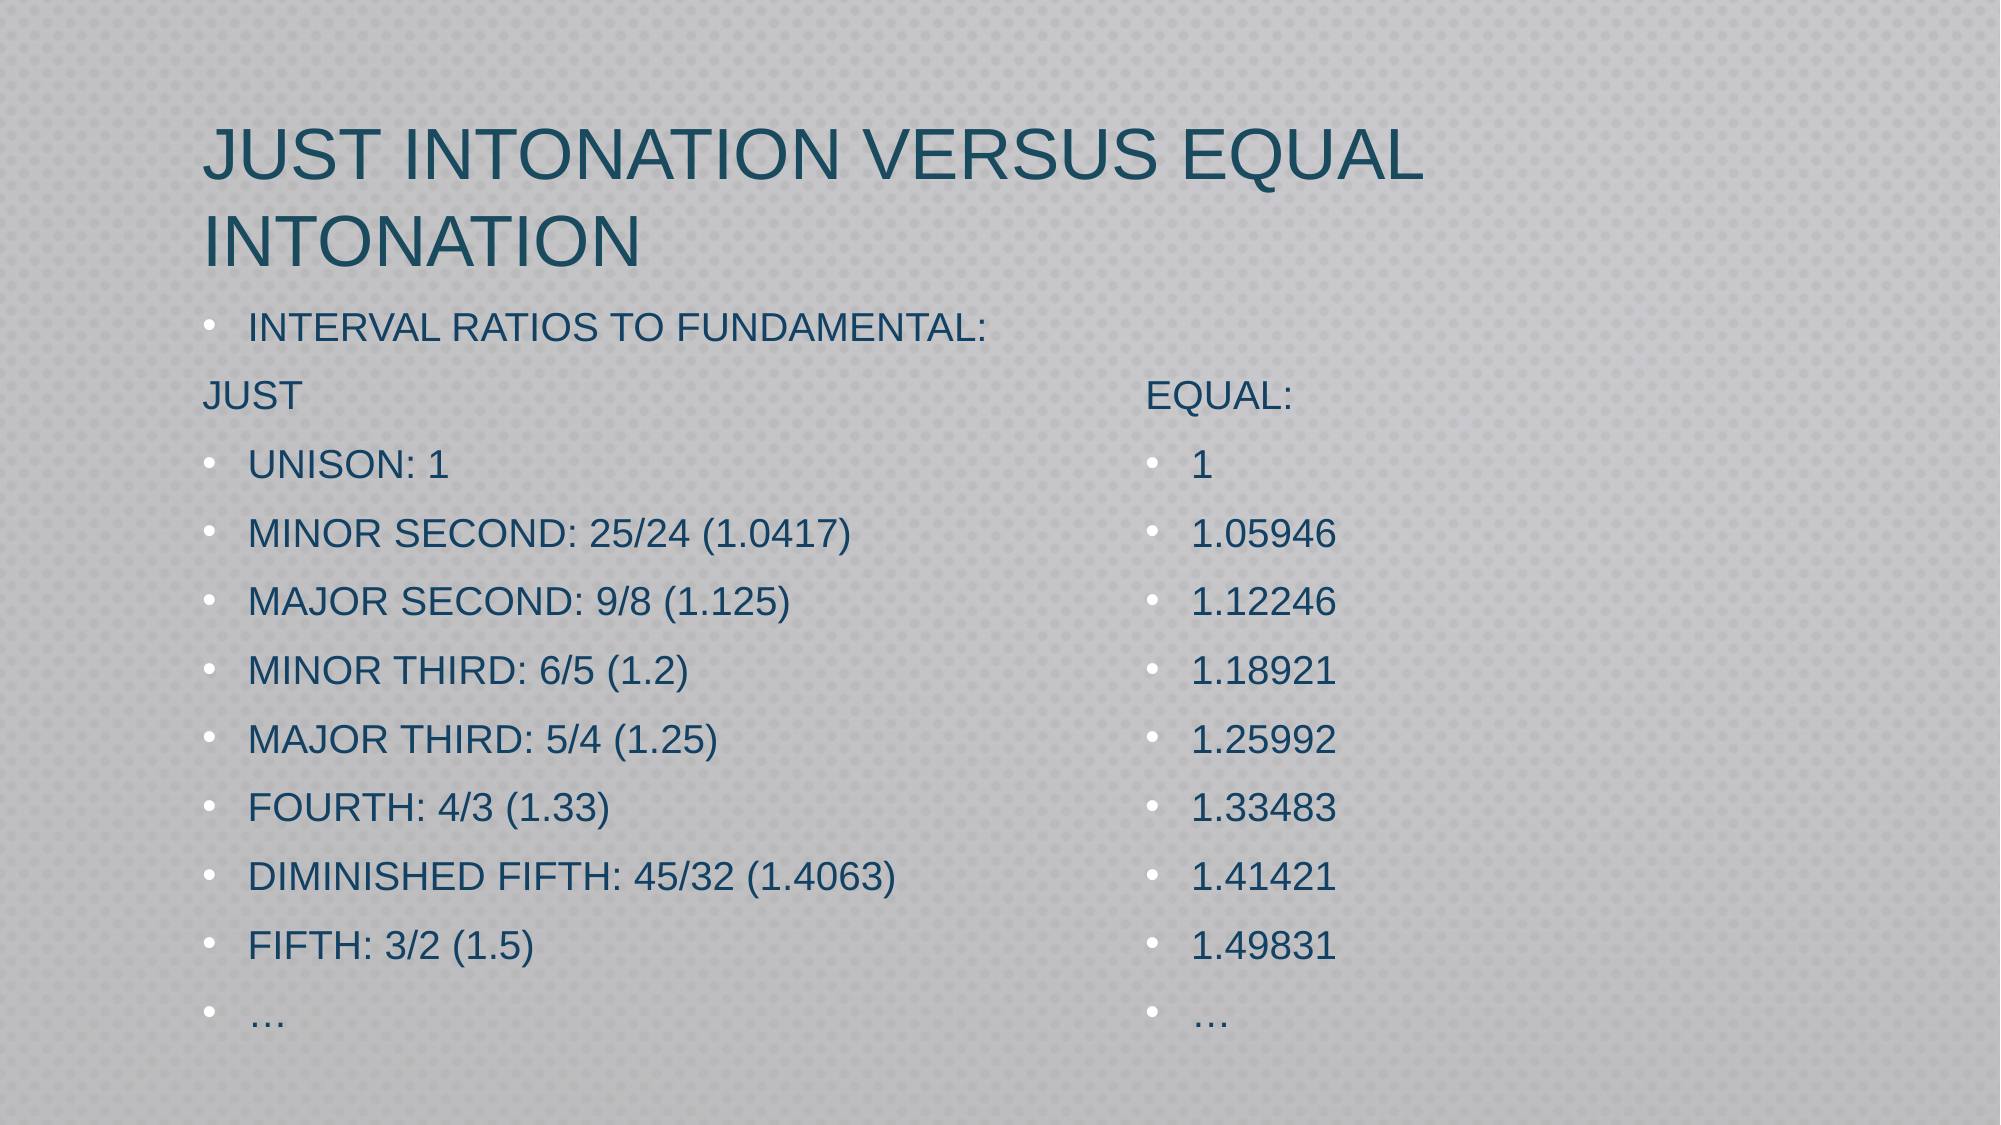

# Just Intonation Versus Equal Intonation
Interval Ratios to Fundamental:
Just
Unison: 1
Minor Second: 25/24 (1.0417)
Major Second: 9/8 (1.125)
Minor Third: 6/5 (1.2)
Major Third: 5/4 (1.25)
Fourth: 4/3 (1.33)
Diminished Fifth: 45/32 (1.4063)
Fifth: 3/2 (1.5)
…

Equal:
1
1.05946
1.12246
1.18921
1.25992
1.33483
1.41421
1.49831
…